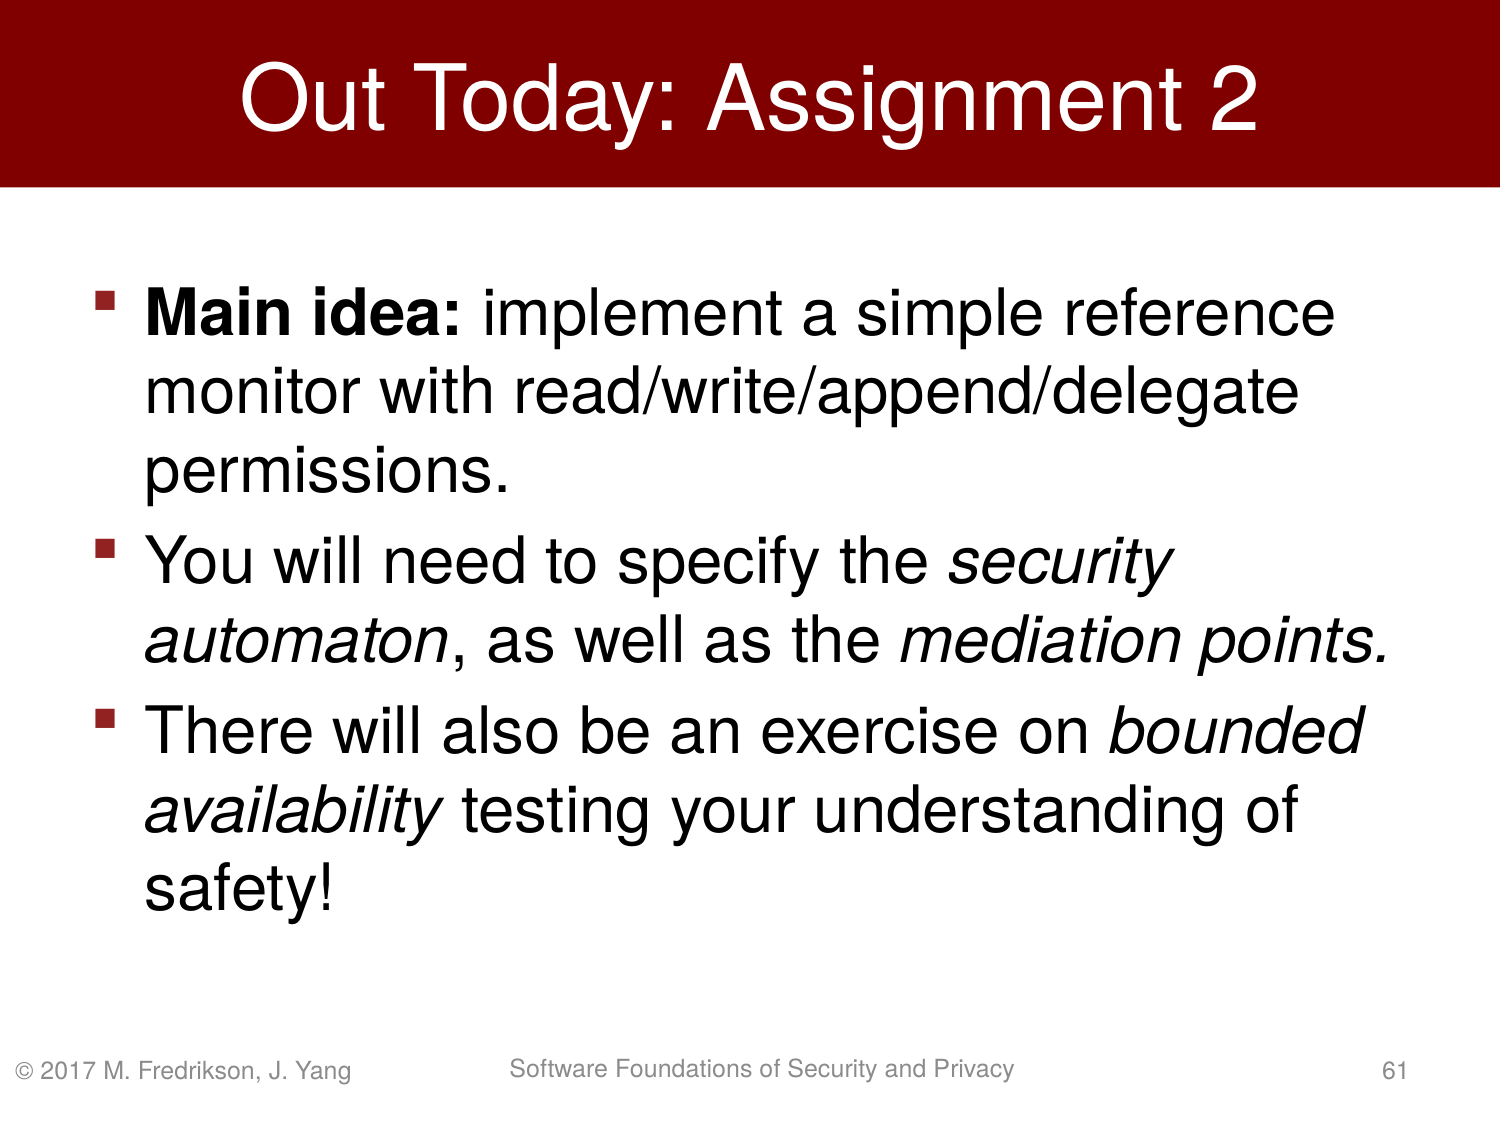

# Out Today: Assignment 2
Main idea: implement a simple reference monitor with read/write/append/delegate permissions.
You will need to specify the security automaton, as well as the mediation points.
There will also be an exercise on bounded availability testing your understanding of safety!
© 2017 M. Fredrikson, J. Yang
61